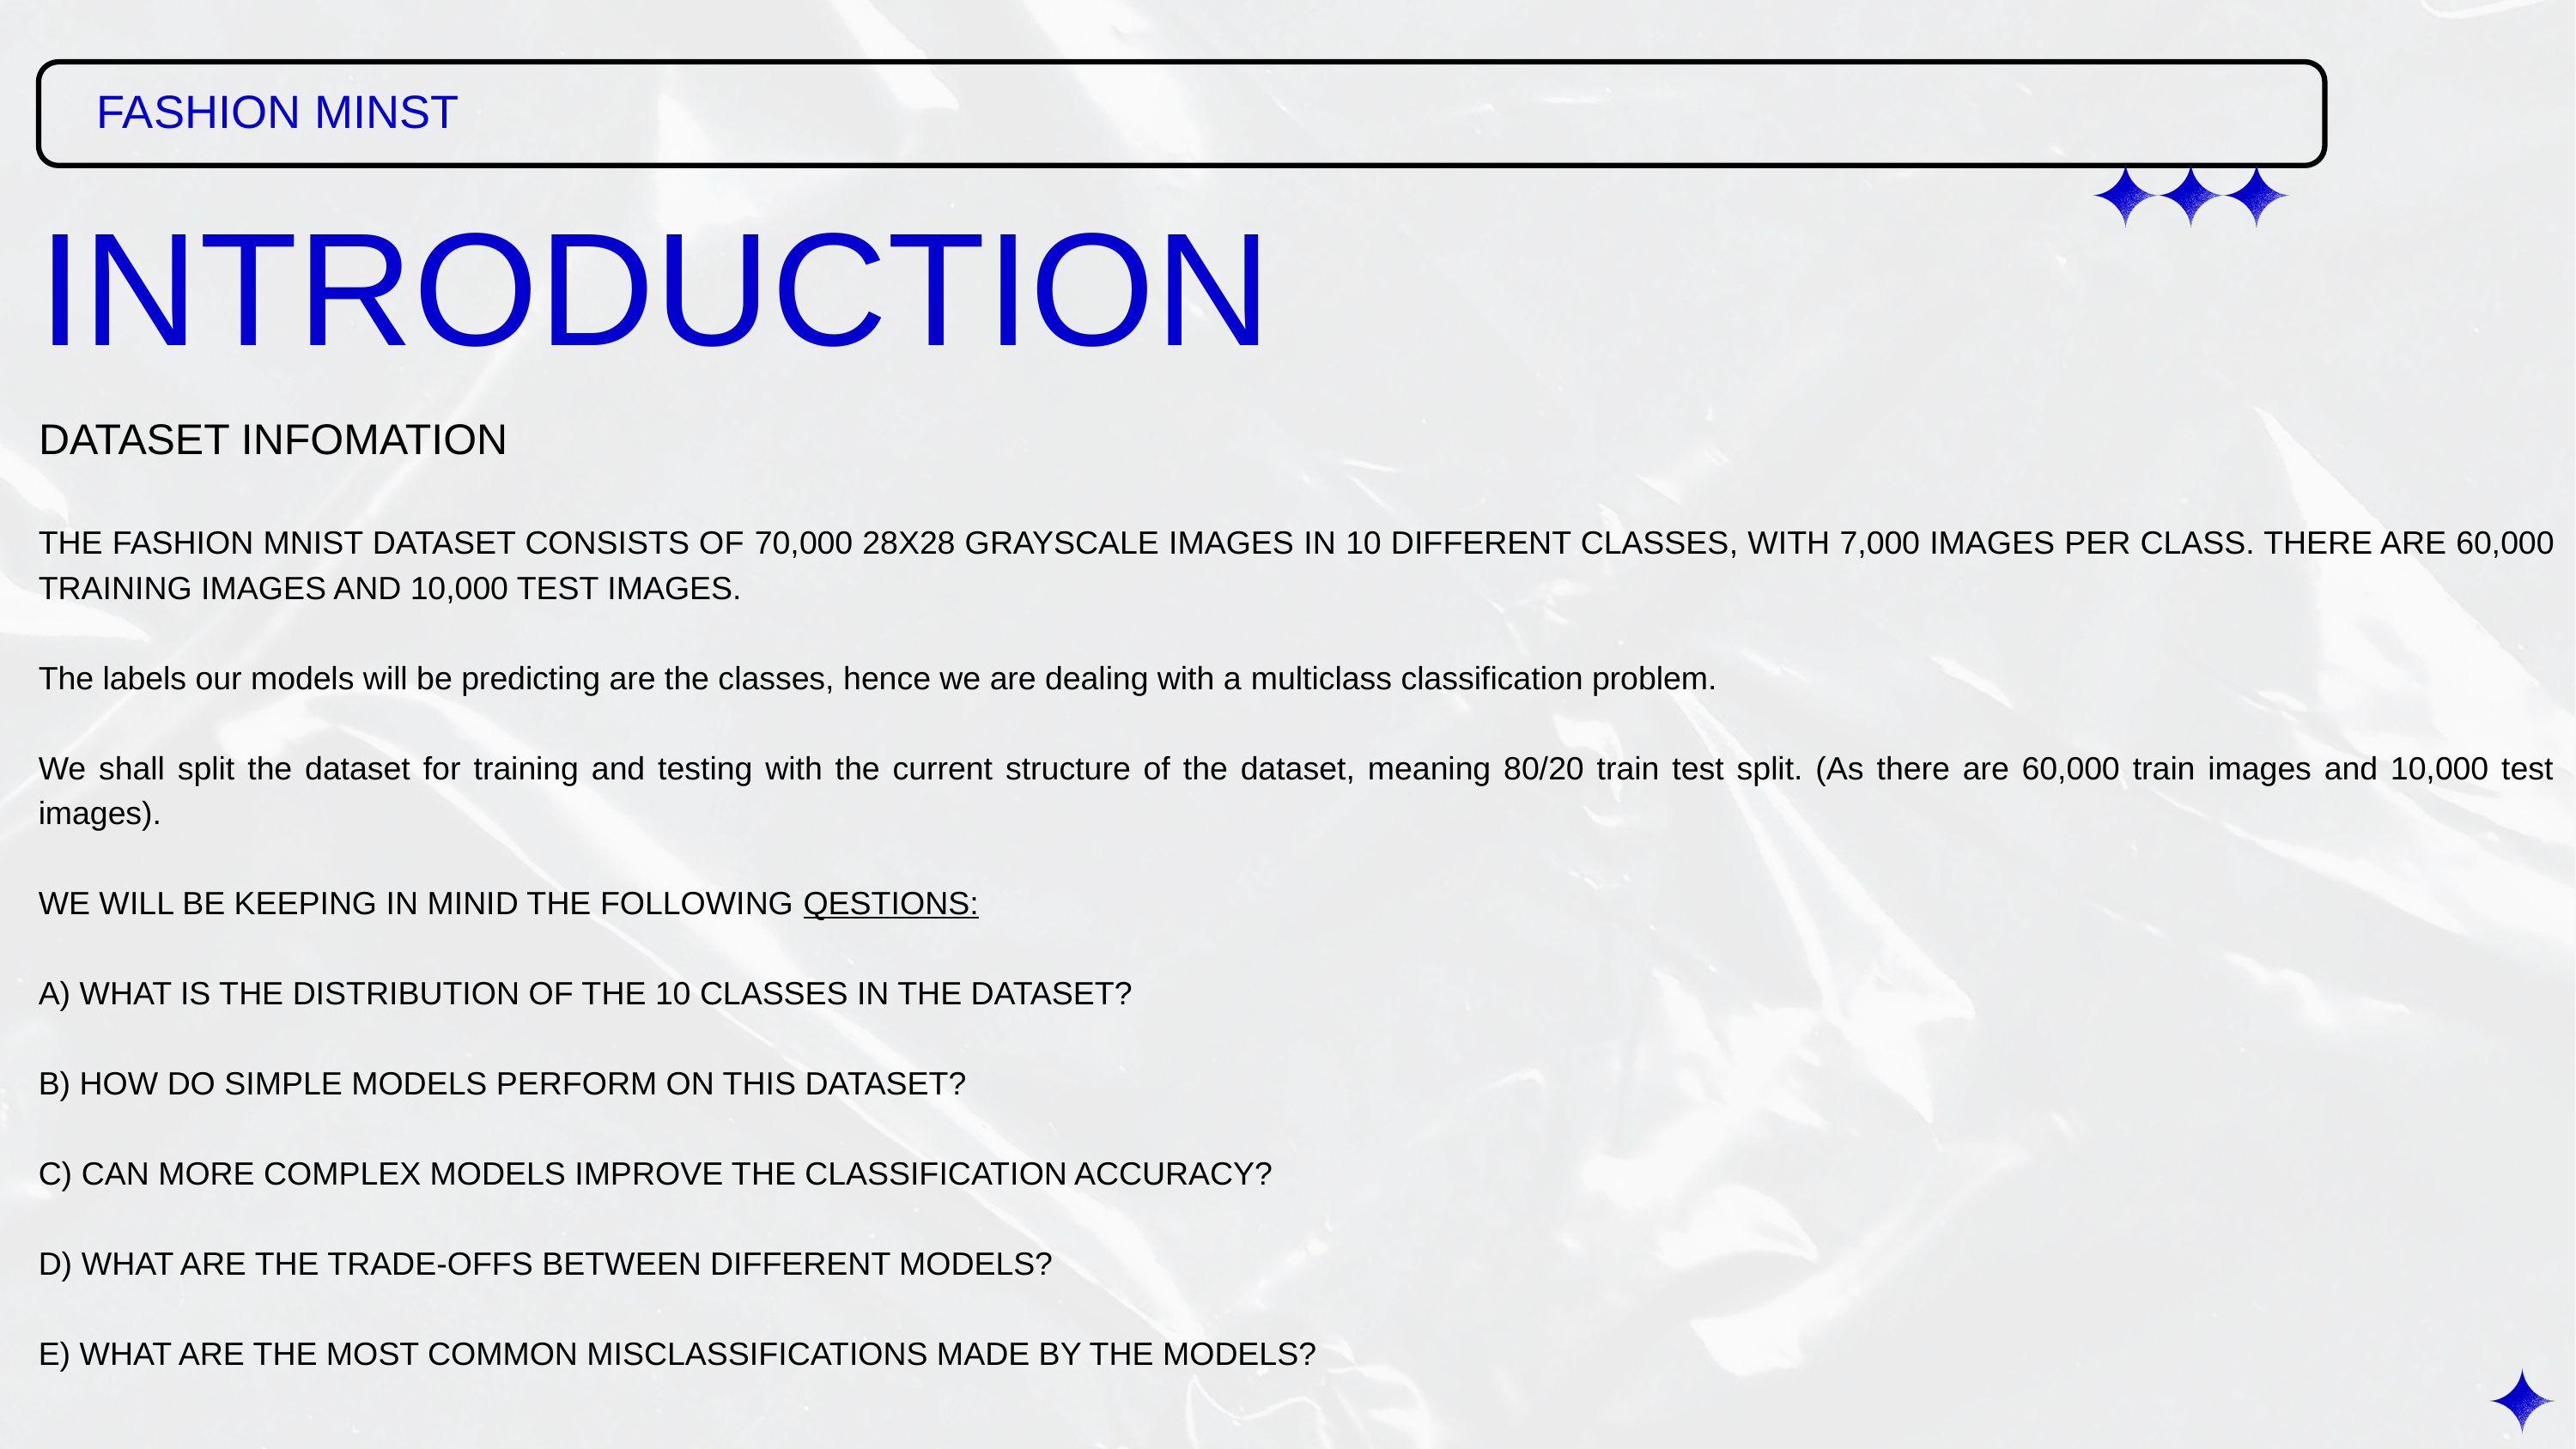

FASHION MINST

INTRODUCTION
DATASET INFOMATION
THE FASHION MNIST DATASET CONSISTS OF 70,000 28X28 GRAYSCALE IMAGES IN 10 DIFFERENT CLASSES, WITH 7,000 IMAGES PER CLASS. THERE ARE 60,000 TRAINING IMAGES AND 10,000 TEST IMAGES.

The labels our models will be predicting are the classes, hence we are dealing with a multiclass classification problem.

We shall split the dataset for training and testing with the current structure of the dataset, meaning 80/20 train test split. (As there are 60,000 train images and 10,000 test images).

WE WILL BE KEEPING IN MINID THE FOLLOWING QESTIONS:

A) WHAT IS THE DISTRIBUTION OF THE 10 CLASSES IN THE DATASET?

B) HOW DO SIMPLE MODELS PERFORM ON THIS DATASET?

C) CAN MORE COMPLEX MODELS IMPROVE THE CLASSIFICATION ACCURACY?

D) WHAT ARE THE TRADE-OFFS BETWEEN DIFFERENT MODELS?

E) WHAT ARE THE MOST COMMON MISCLASSIFICATIONS MADE BY THE MODELS?